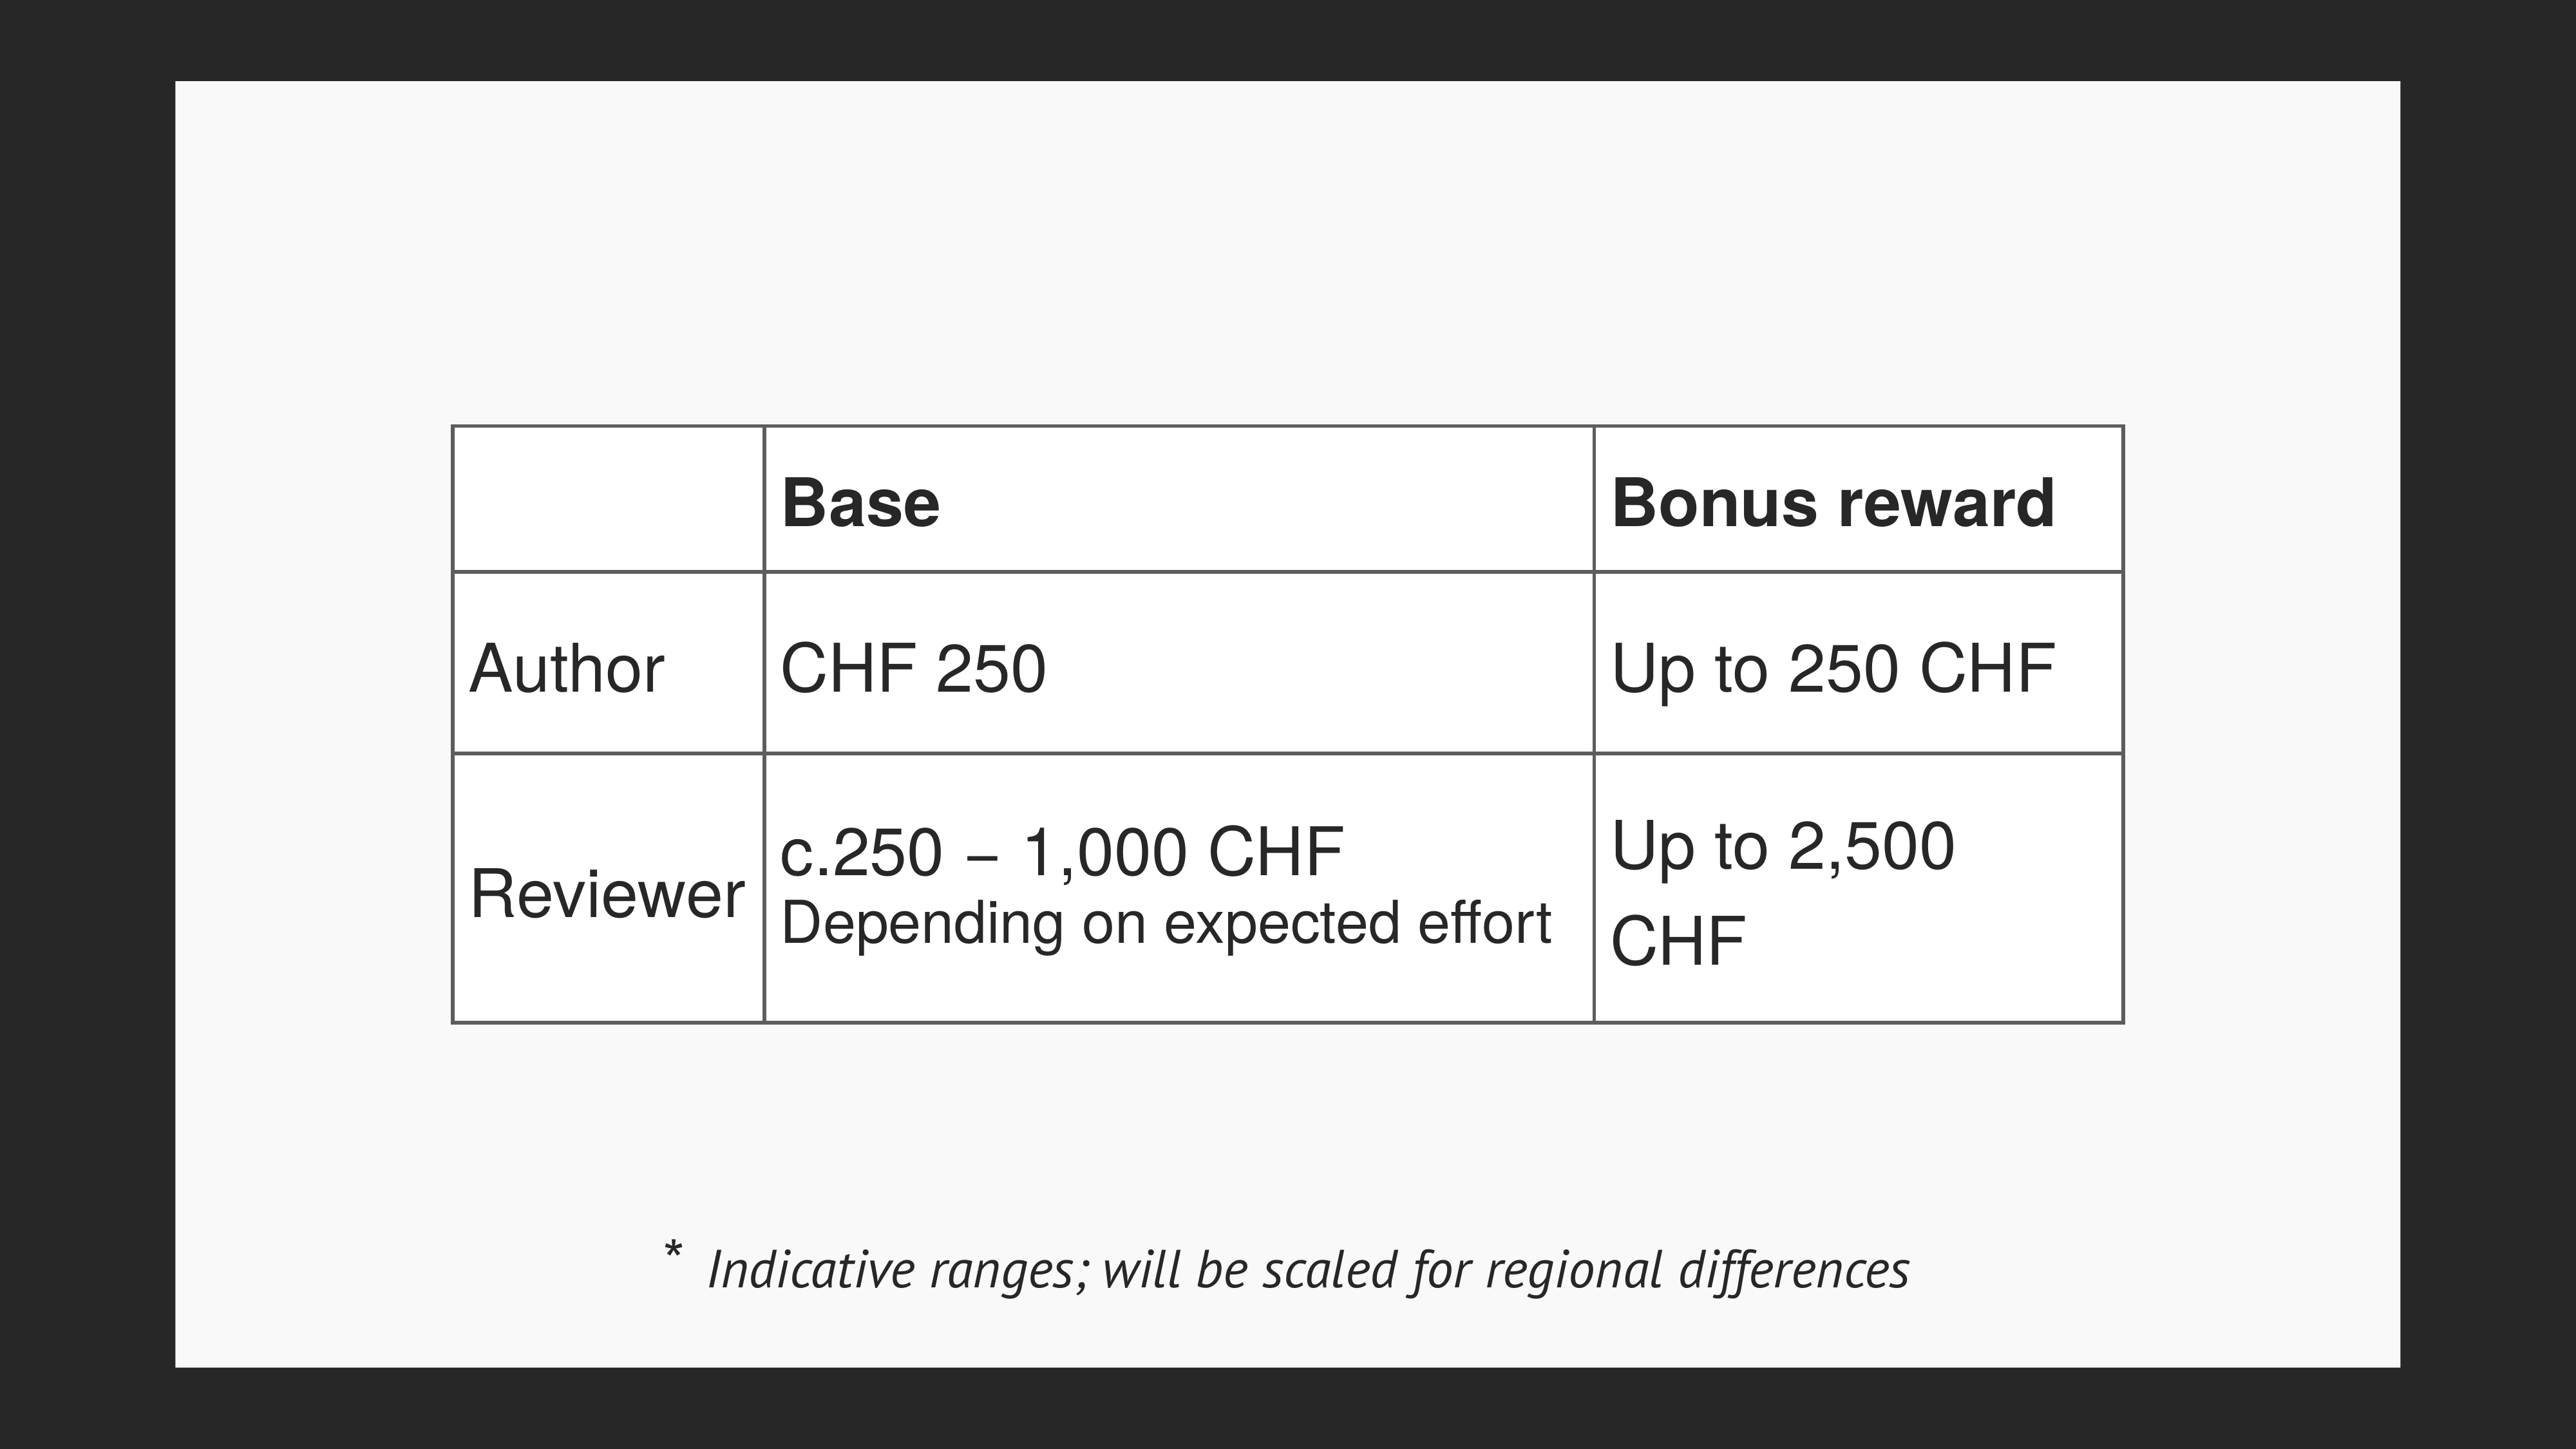

|  | Base | Bonus reward |
| --- | --- | --- |
| Author | CHF 250 | Up to 250 CHF |
| Reviewer | c.250 − 1,000 CHF Depending on expected effort | Up to 2,500 CHF |
Indicative ranges; will be scaled for regional differences